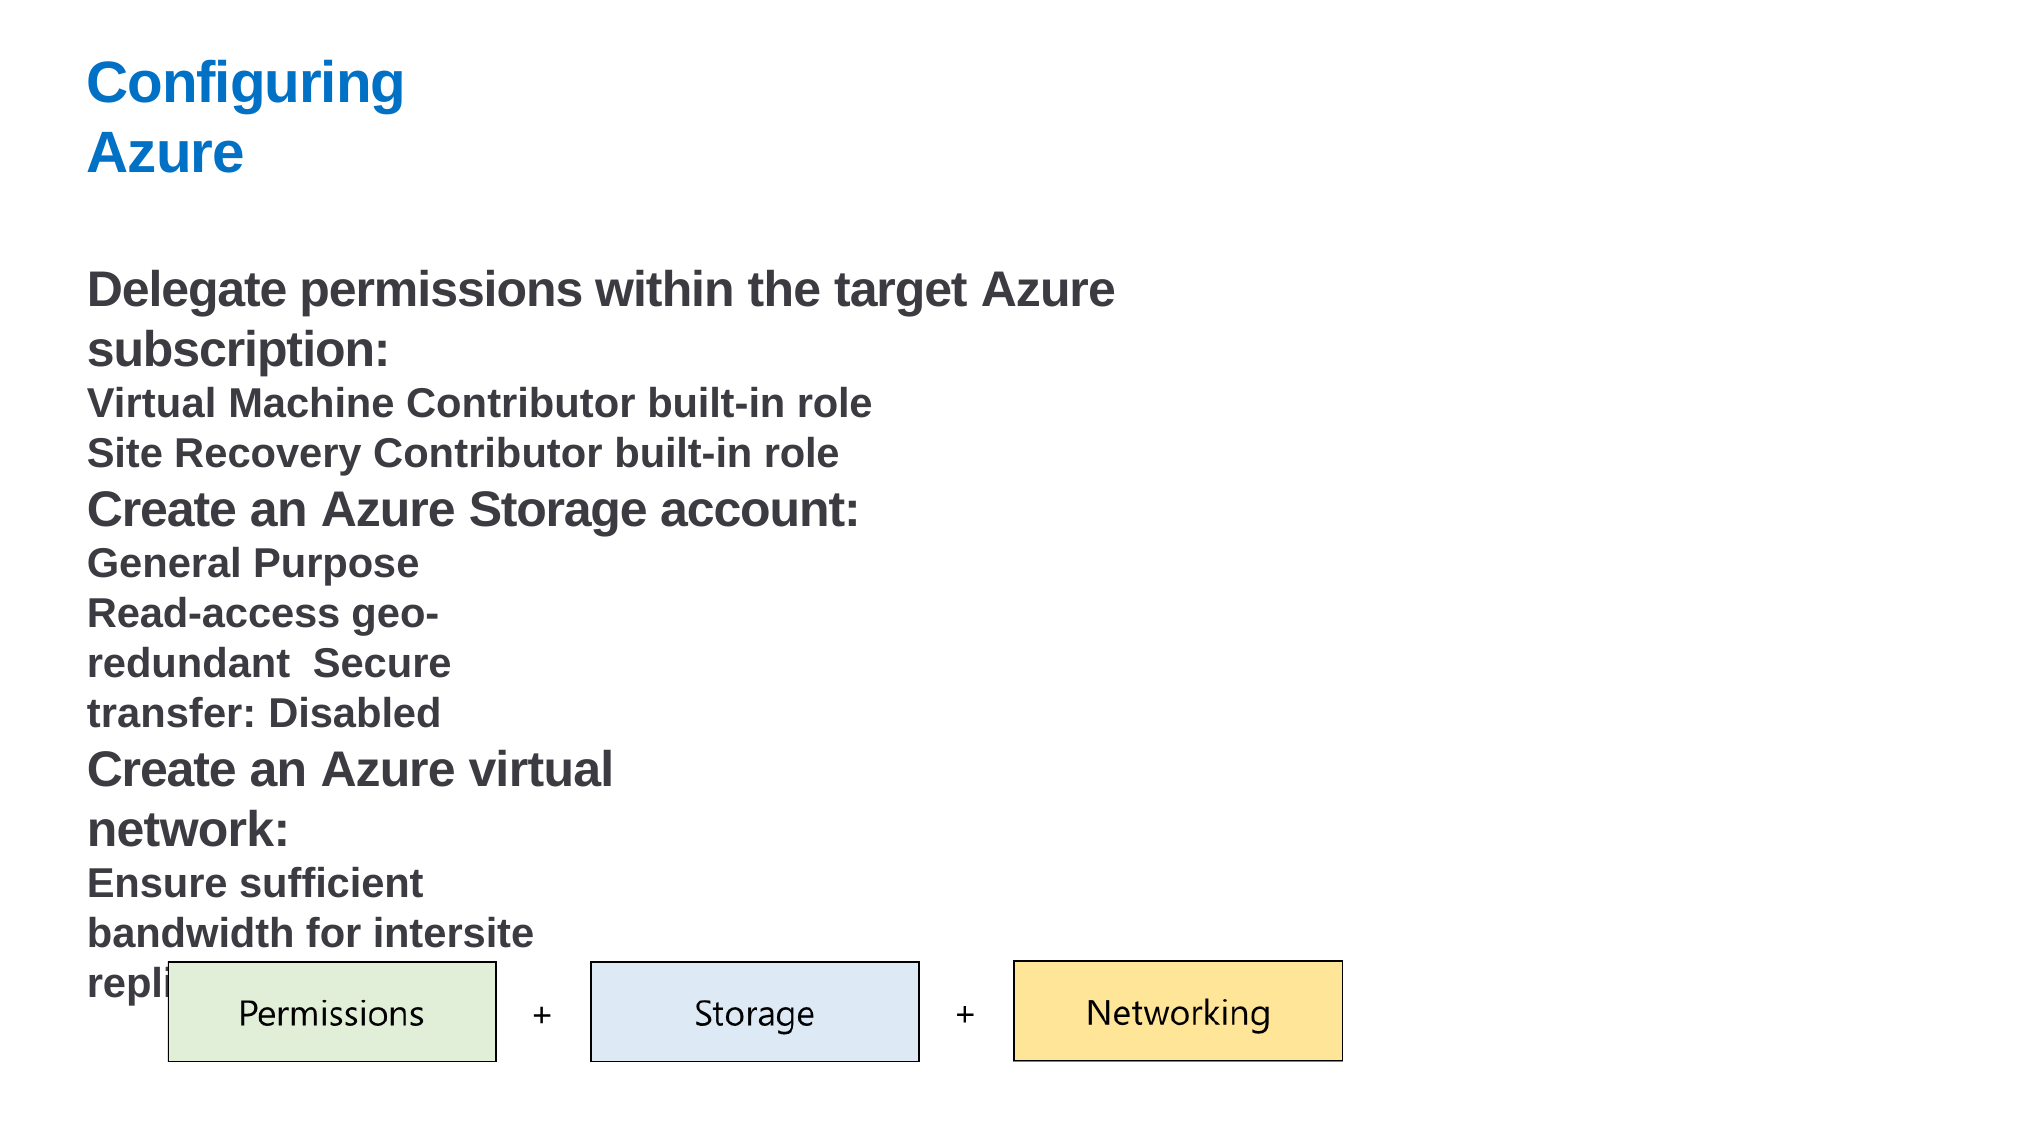

# Configuring Azure
Delegate permissions within the target Azure subscription:
Virtual Machine Contributor built-in role  Site Recovery Contributor built-in role  Create an Azure Storage account:  General Purpose
Read-access geo-redundant  Secure transfer: Disabled
Create an Azure virtual network:
Ensure sufficient bandwidth for intersite replication